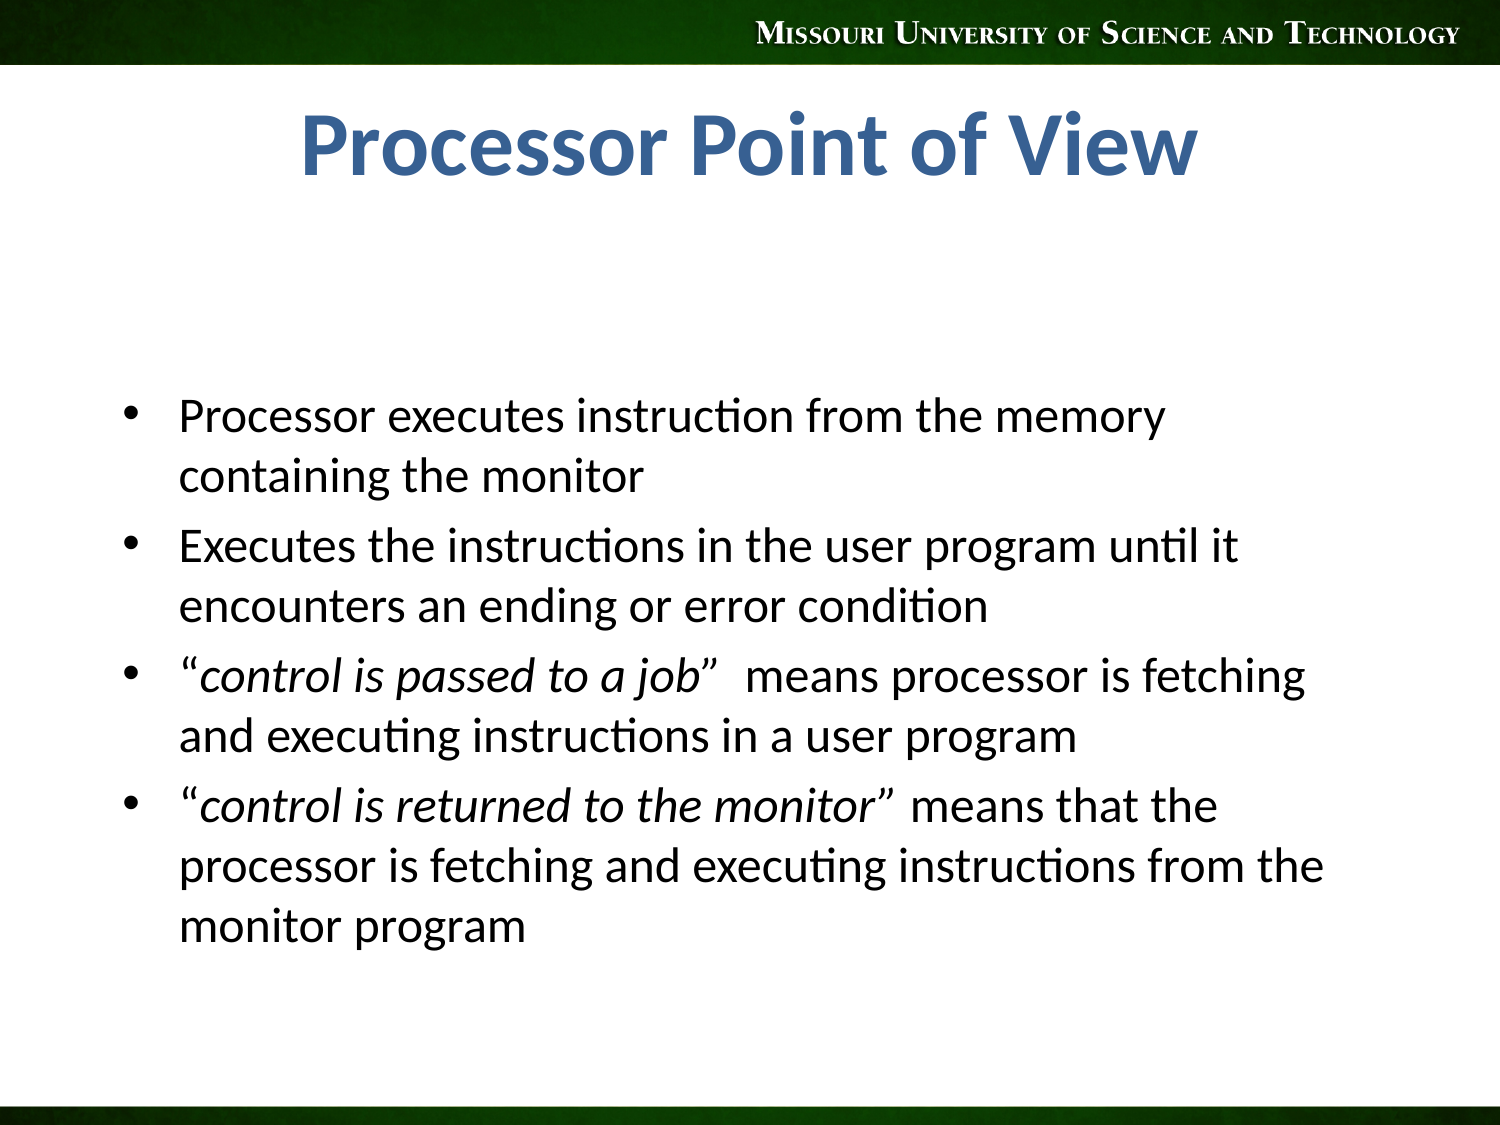

# Processor Point of View
Processor executes instruction from the memory containing the monitor
Executes the instructions in the user program until it encounters an ending or error condition
“control is passed to a job”  means processor is fetching and executing instructions in a user program
“control is returned to the monitor” means that the processor is fetching and executing instructions from the monitor program